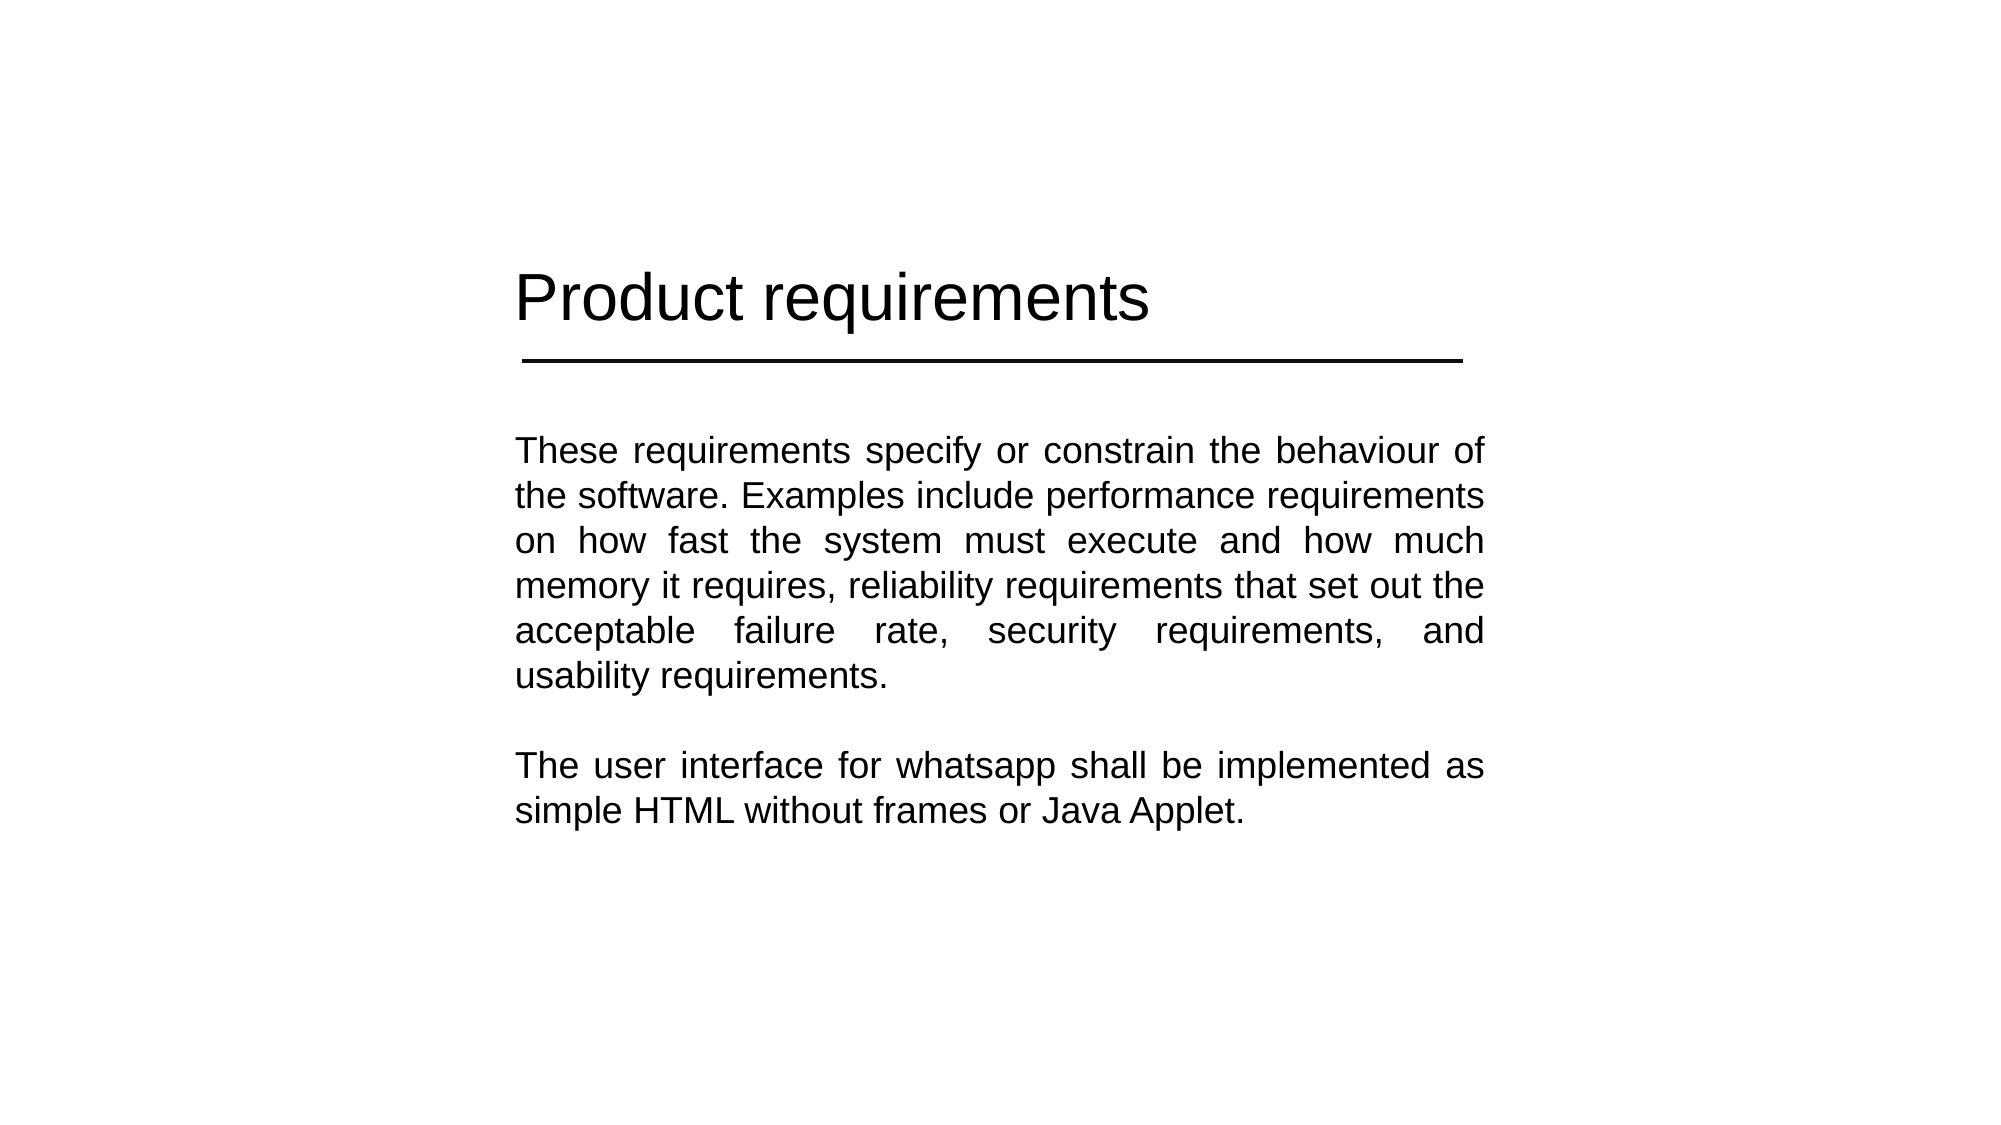

Product requirements
These requirements specify or constrain the behaviour of the software. Examples include performance requirements on how fast the system must execute and how much memory it requires, reliability requirements that set out the acceptable failure rate, security requirements, and usability requirements.

The user interface for whatsapp shall be implemented as simple HTML without frames or Java Applet.